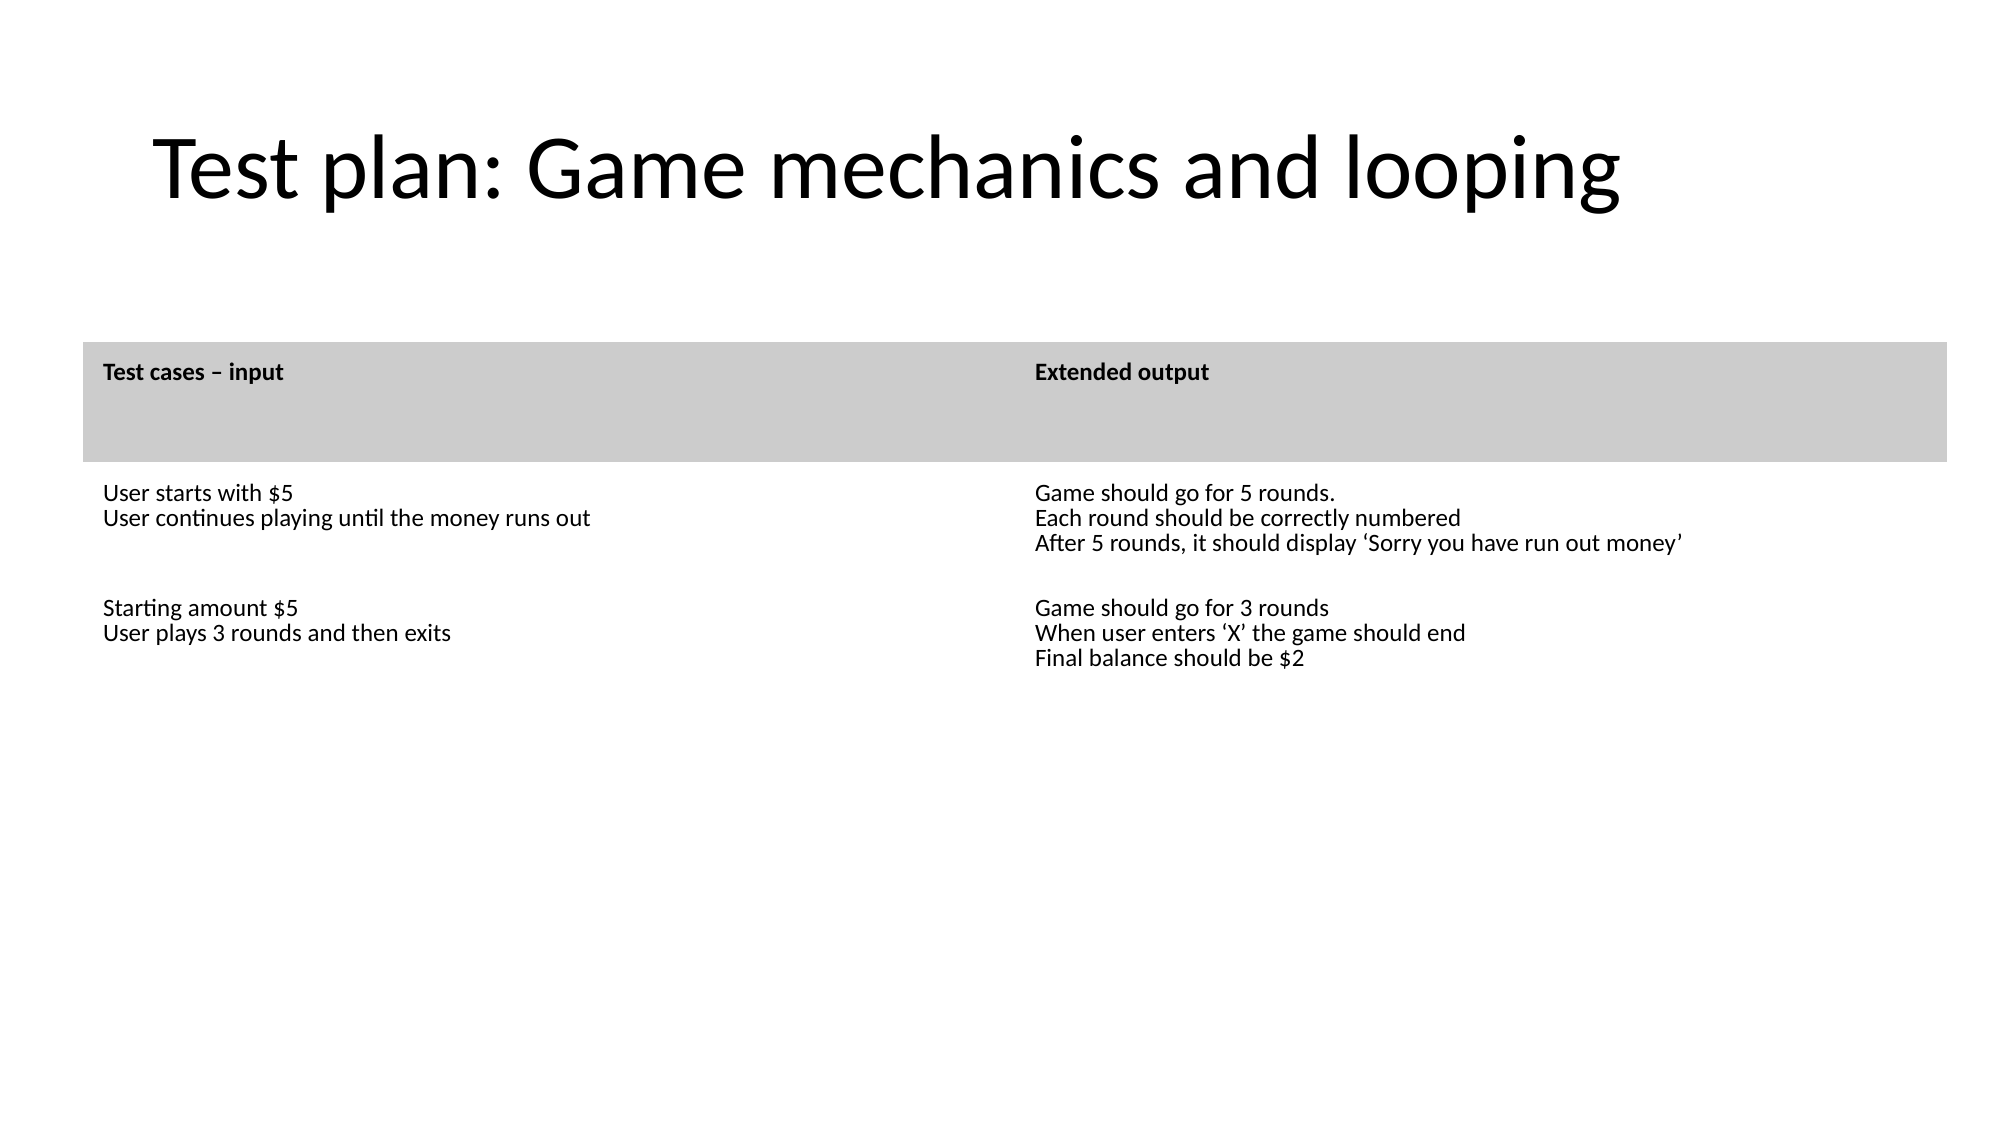

# Test plan: Game mechanics and looping
| Test cases – input | Extended output |
| --- | --- |
| User starts with $5 User continues playing until the money runs out | Game should go for 5 rounds. Each round should be correctly numbered After 5 rounds, it should display ‘Sorry you have run out money’ |
| Starting amount $5 User plays 3 rounds and then exits | Game should go for 3 rounds When user enters ‘X’ the game should end Final balance should be $2 |